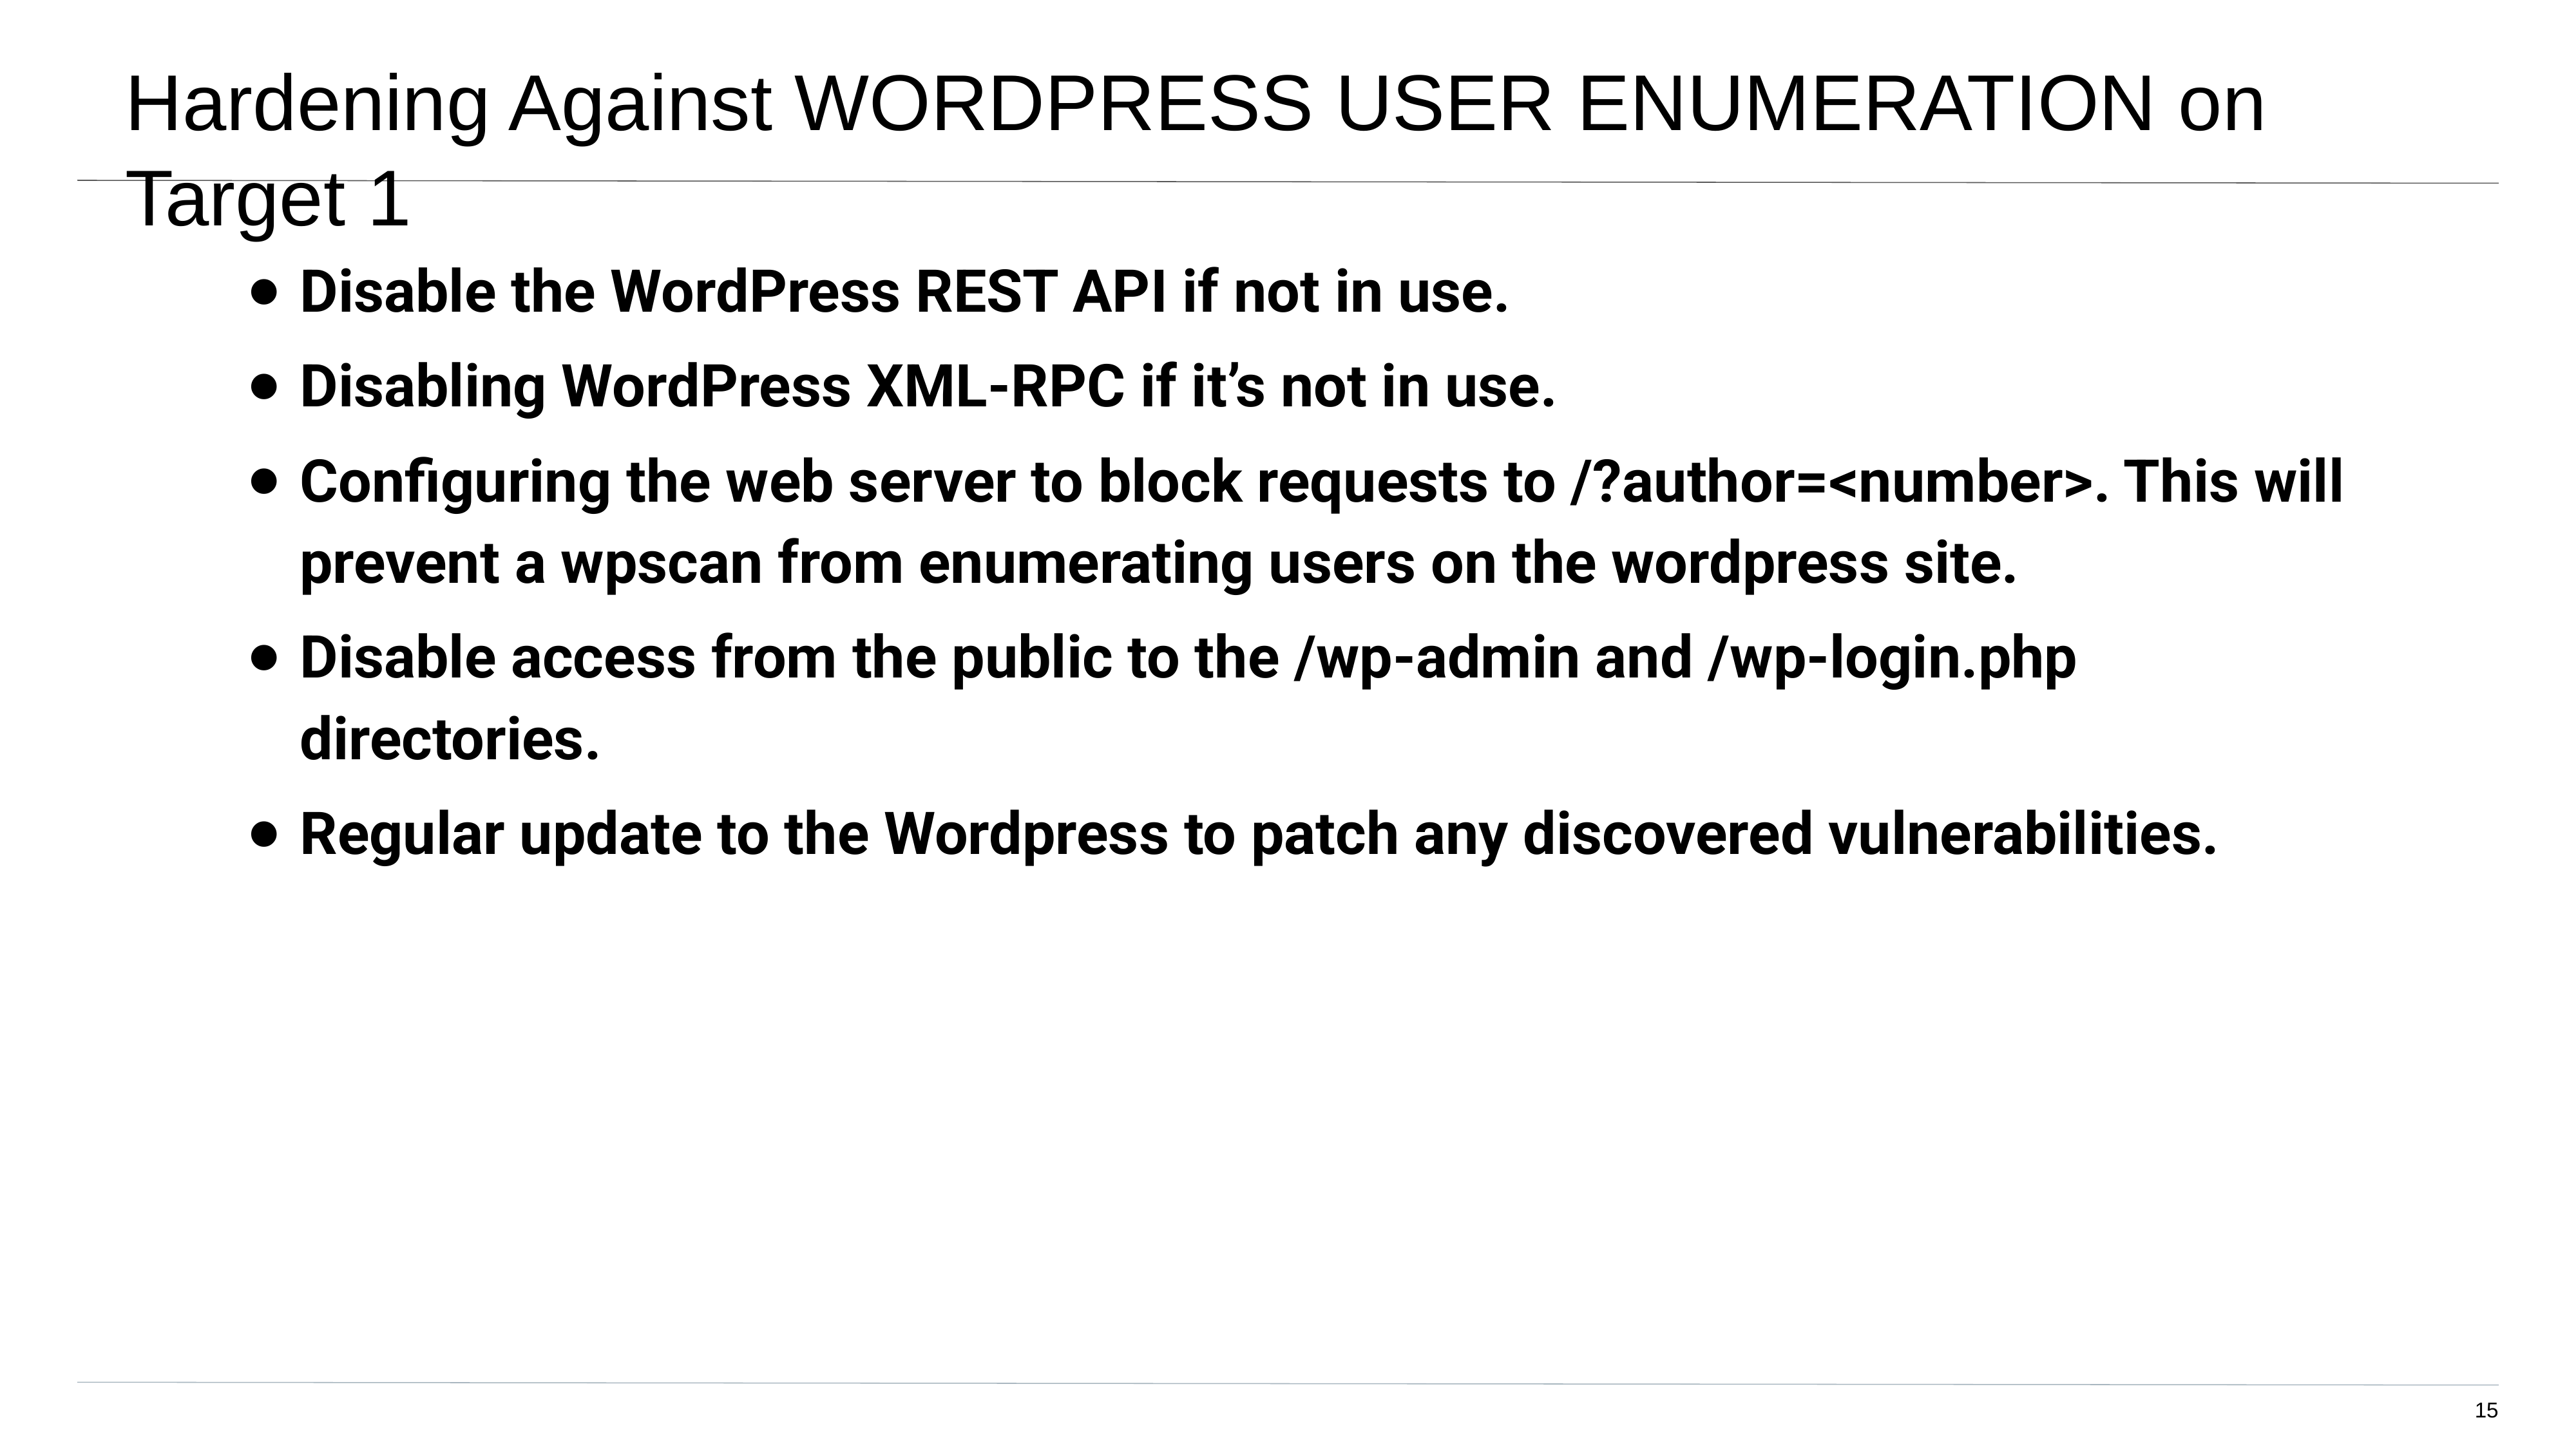

# Hardening Against WORDPRESS USER ENUMERATION on Target 1
Disable the WordPress REST API if not in use.
Disabling WordPress XML-RPC if it’s not in use.
Configuring the web server to block requests to /?author=<number>. This will prevent a wpscan from enumerating users on the wordpress site.
Disable access from the public to the /wp-admin and /wp-login.php directories.
Regular update to the Wordpress to patch any discovered vulnerabilities.
15